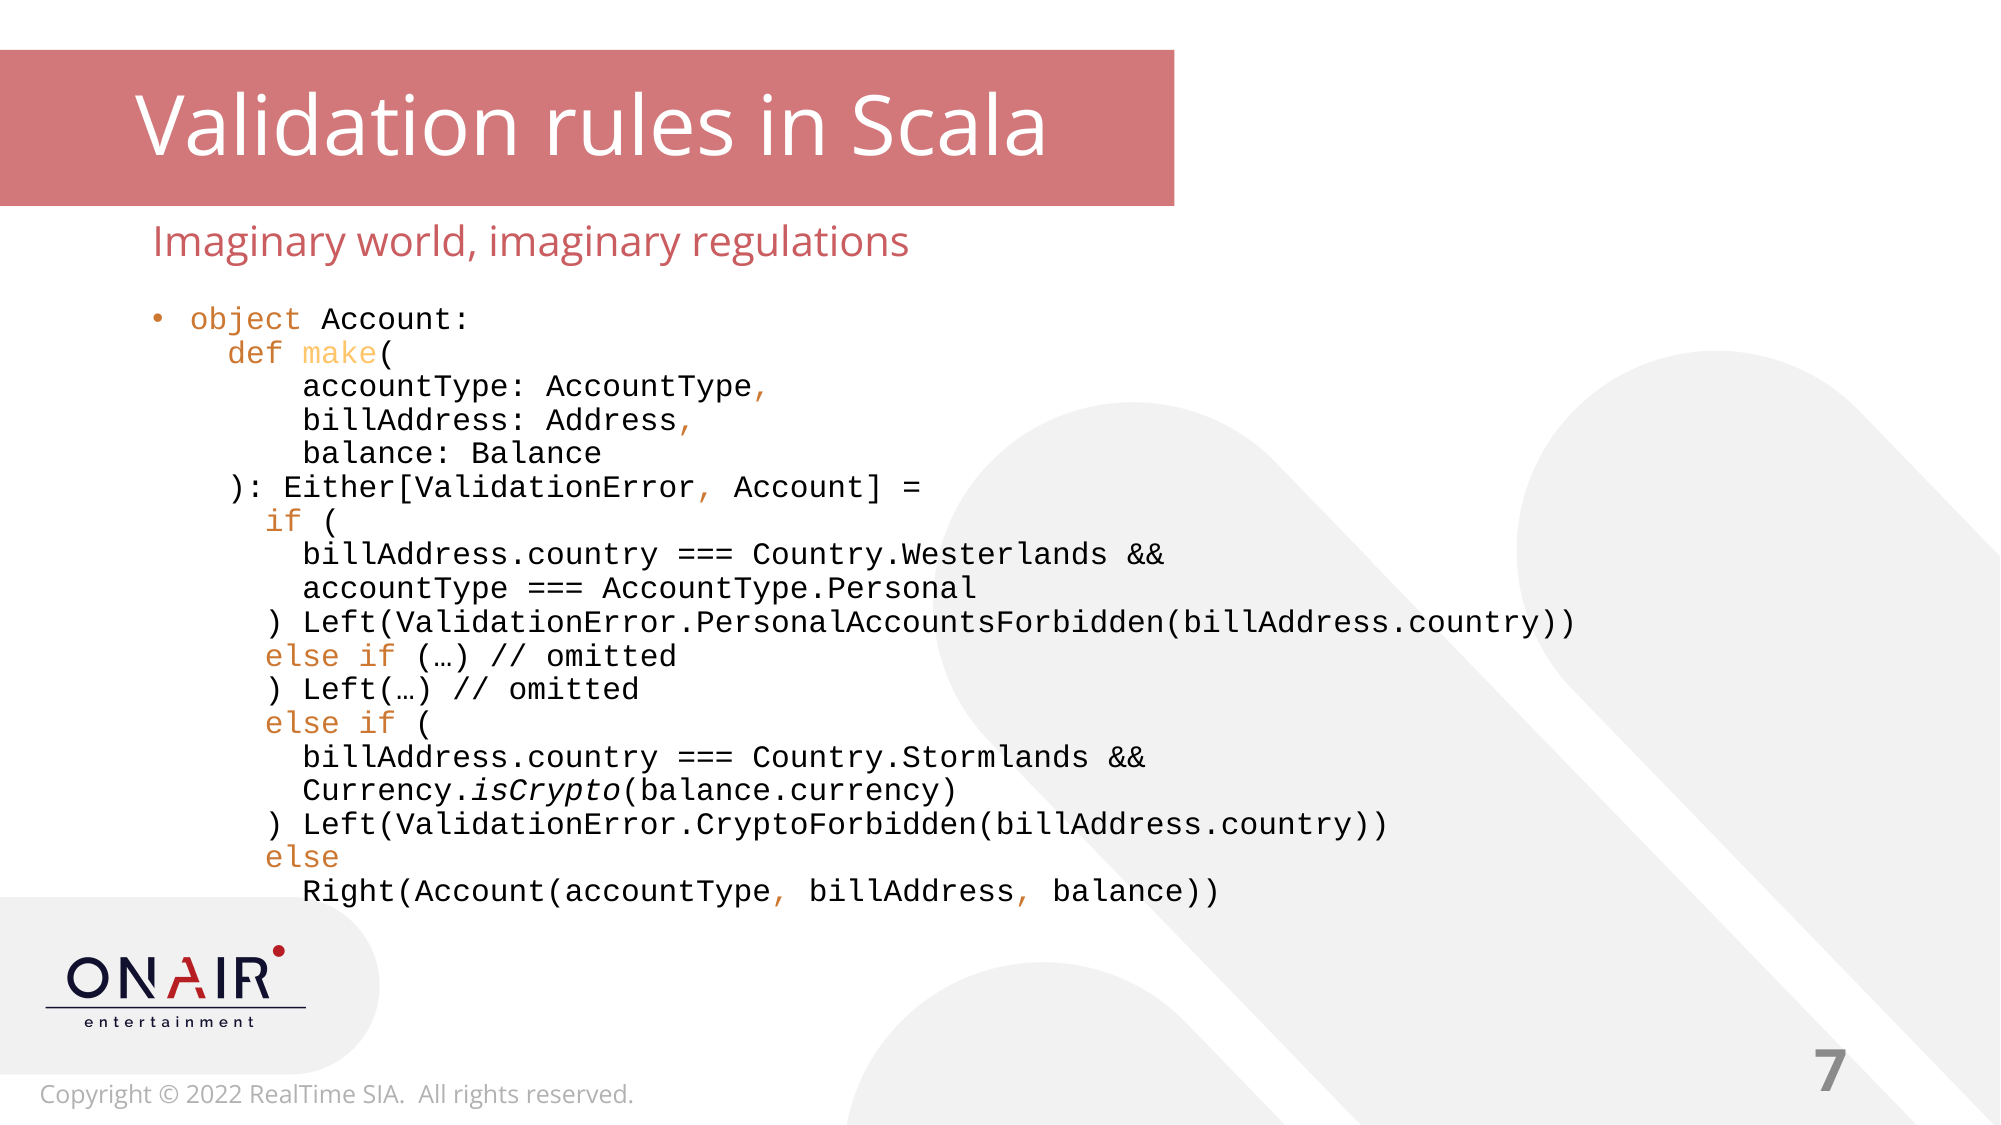

# Validation rules in Scala
Imaginary world, imaginary regulations
object Account:
  def make(
      accountType: AccountType,
      billAddress: Address,
      balance: Balance
  ): Either[ValidationError, Account] =
    if (
      billAddress.country === Country.Westerlands &&
      accountType === AccountType.Personal
    ) Left(ValidationError.PersonalAccountsForbidden(billAddress.country))
    else if (…) // omitted
    ) Left(…) // omitted
    else if (
      billAddress.country === Country.Stormlands &&
      Currency.isCrypto(balance.currency)
    ) Left(ValidationError.CryptoForbidden(billAddress.country))
    else
      Right(Account(accountType, billAddress, balance))
7
Copyright © 2022 RealTime SIA.  All rights reserved.